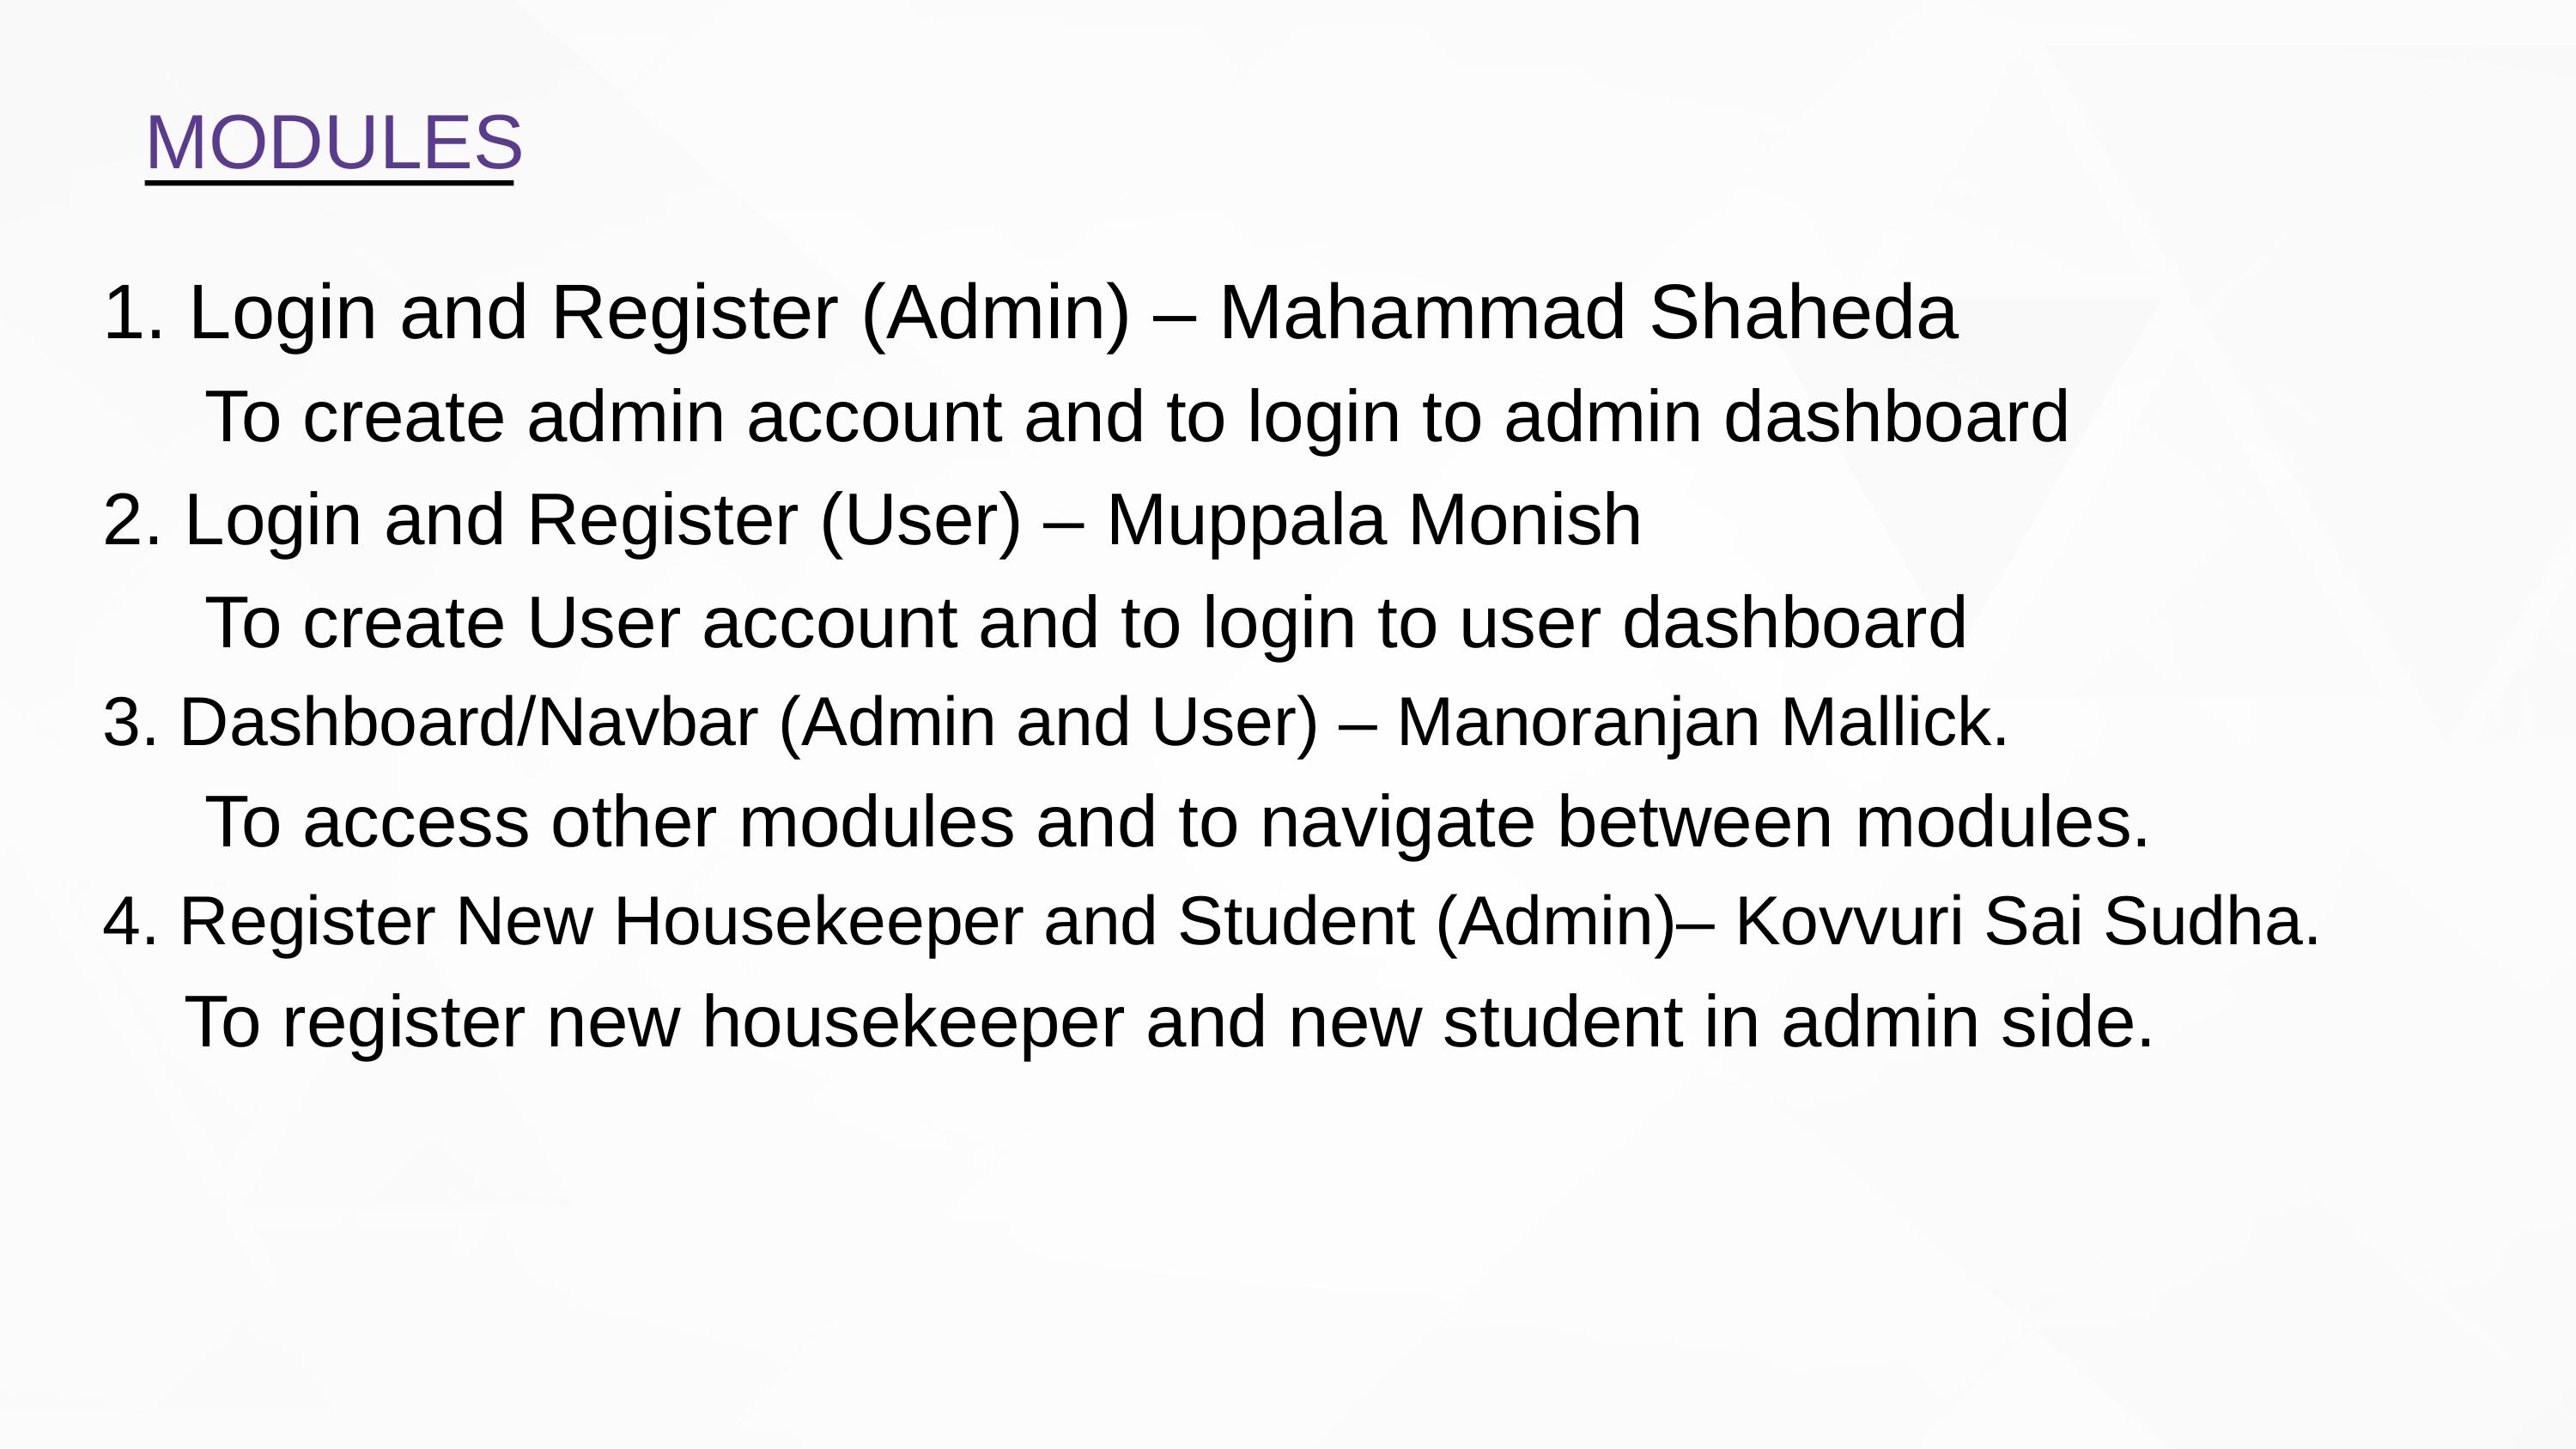

MODULES

1. Login and Register (Admin) – Mahammad Shaheda
     To create admin account and to login to admin dashboard
2. Login and Register (User) – Muppala Monish
     To create User account and to login to user dashboard
3. Dashboard/Navbar (Admin and User) – Manoranjan Mallick.
     To access other modules and to navigate between modules.
4. Register New Housekeeper and Student (Admin)– Kovvuri Sai Sudha.
    To register new housekeeper and new student in admin side.